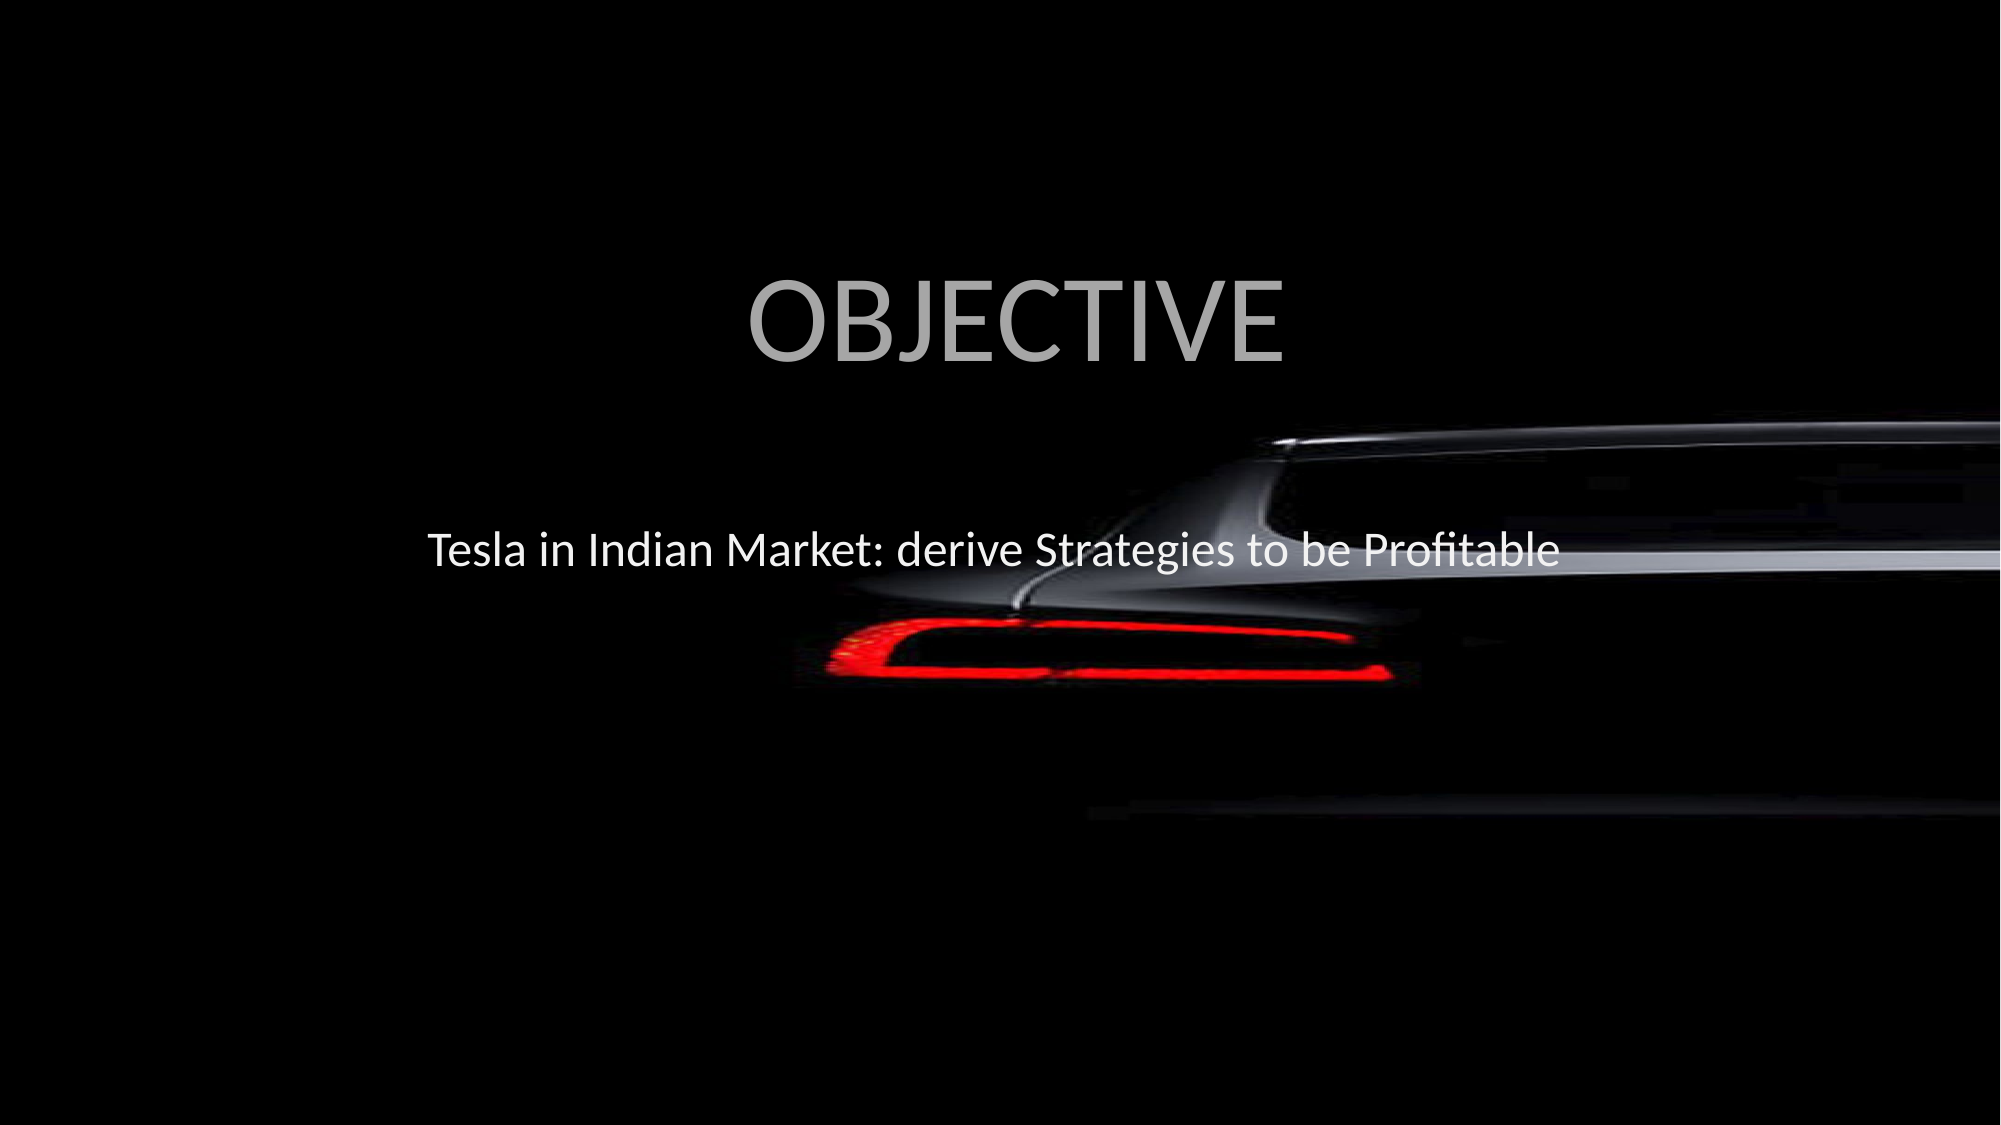

# OBJECTIVE
Tesla in Indian Market: derive Strategies to be Profitable